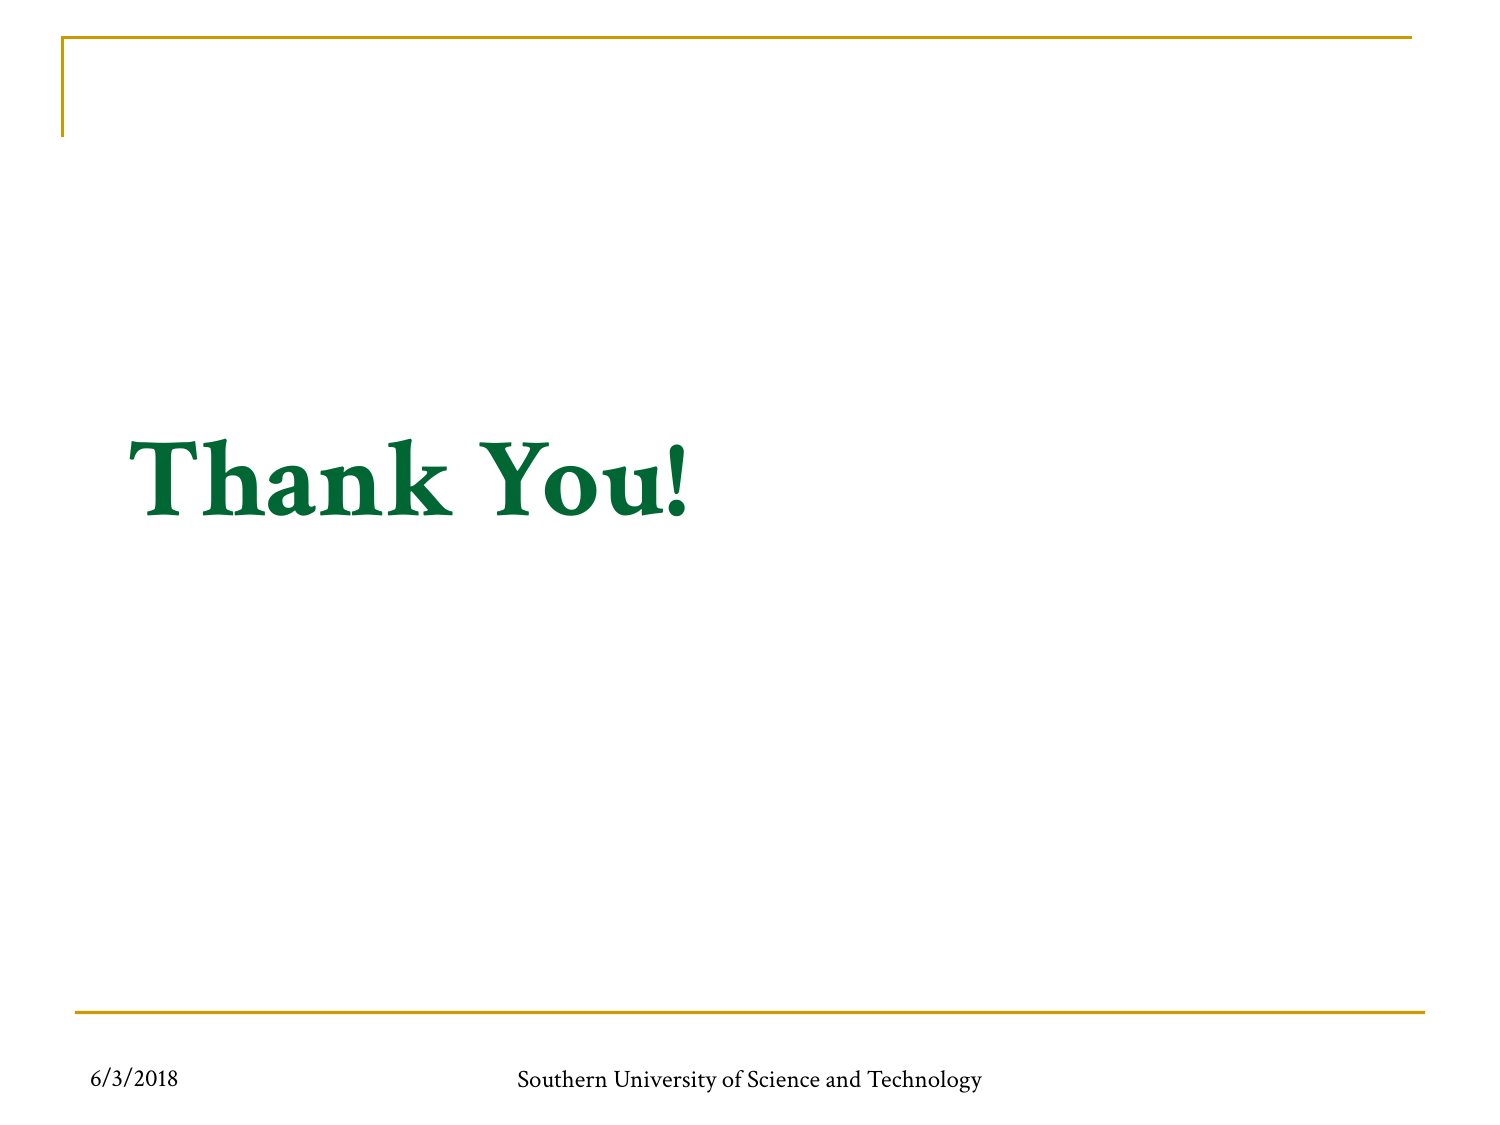

Thank You!
6/3/2018
Southern University of Science and Technology